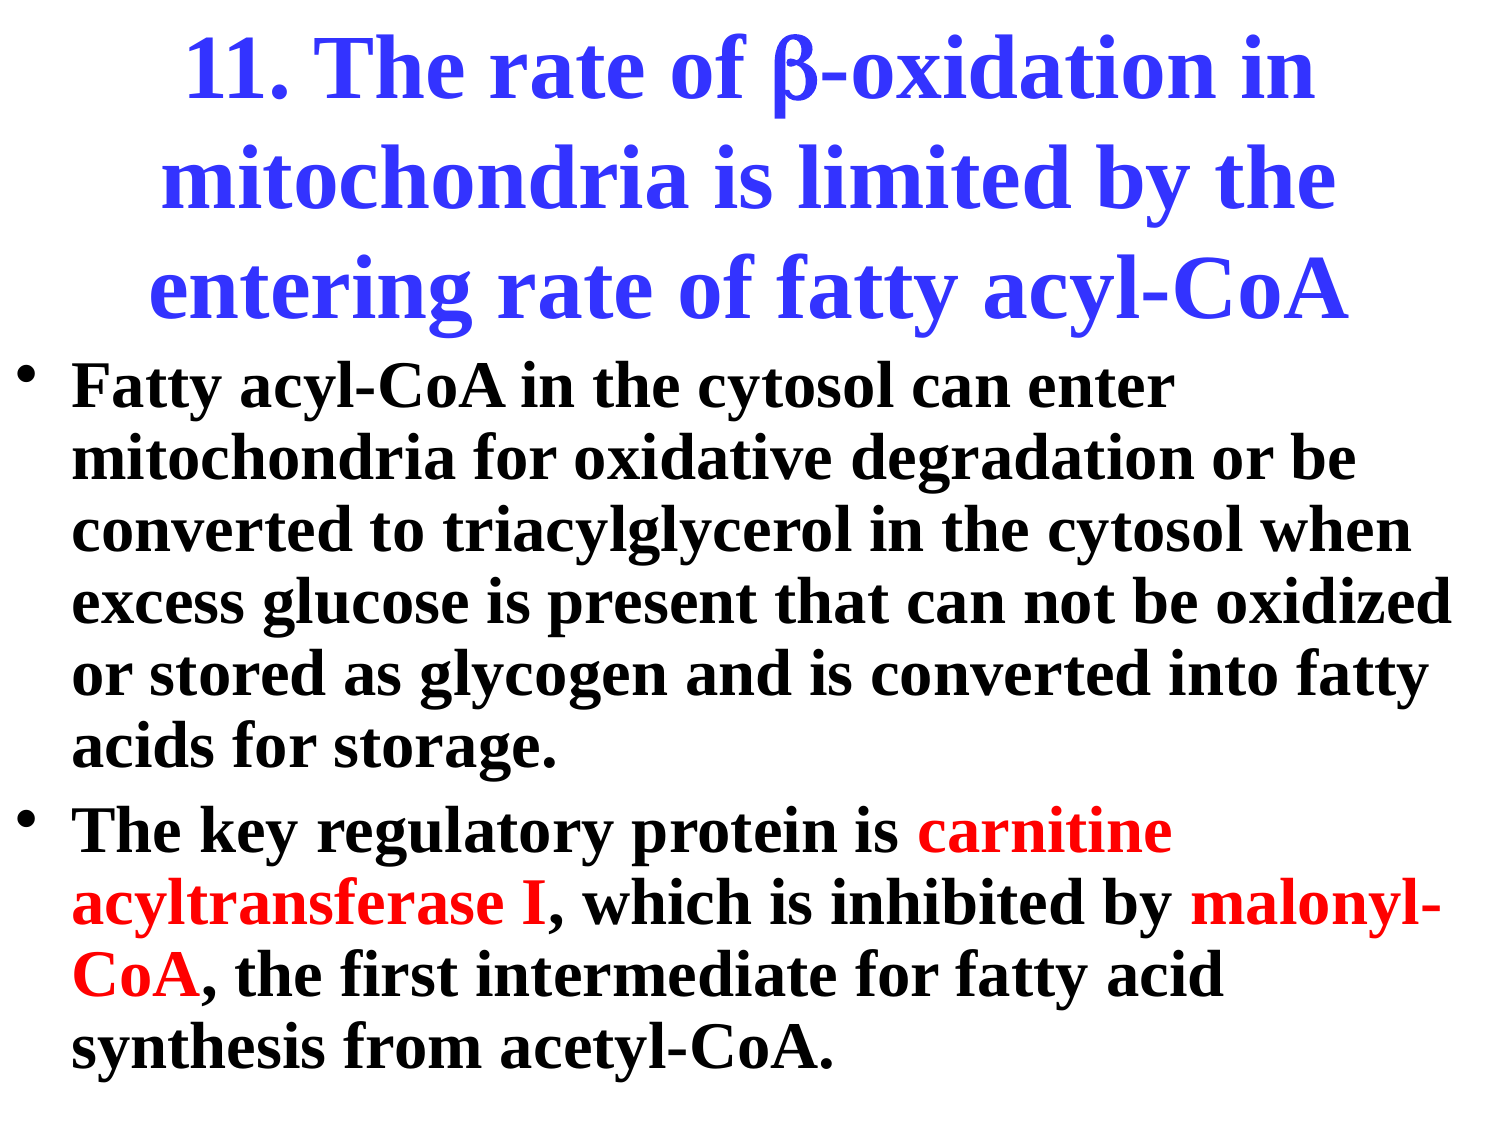

# 11. The rate of β-oxidation in mitochondria is limited by the entering rate of fatty acyl-CoA
Fatty acyl-CoA in the cytosol can enter mitochondria for oxidative degradation or be converted to triacylglycerol in the cytosol when excess glucose is present that can not be oxidized or stored as glycogen and is converted into fatty acids for storage.
The key regulatory protein is carnitine acyltransferase I, which is inhibited by malonyl-CoA, the first intermediate for fatty acid synthesis from acetyl-CoA.